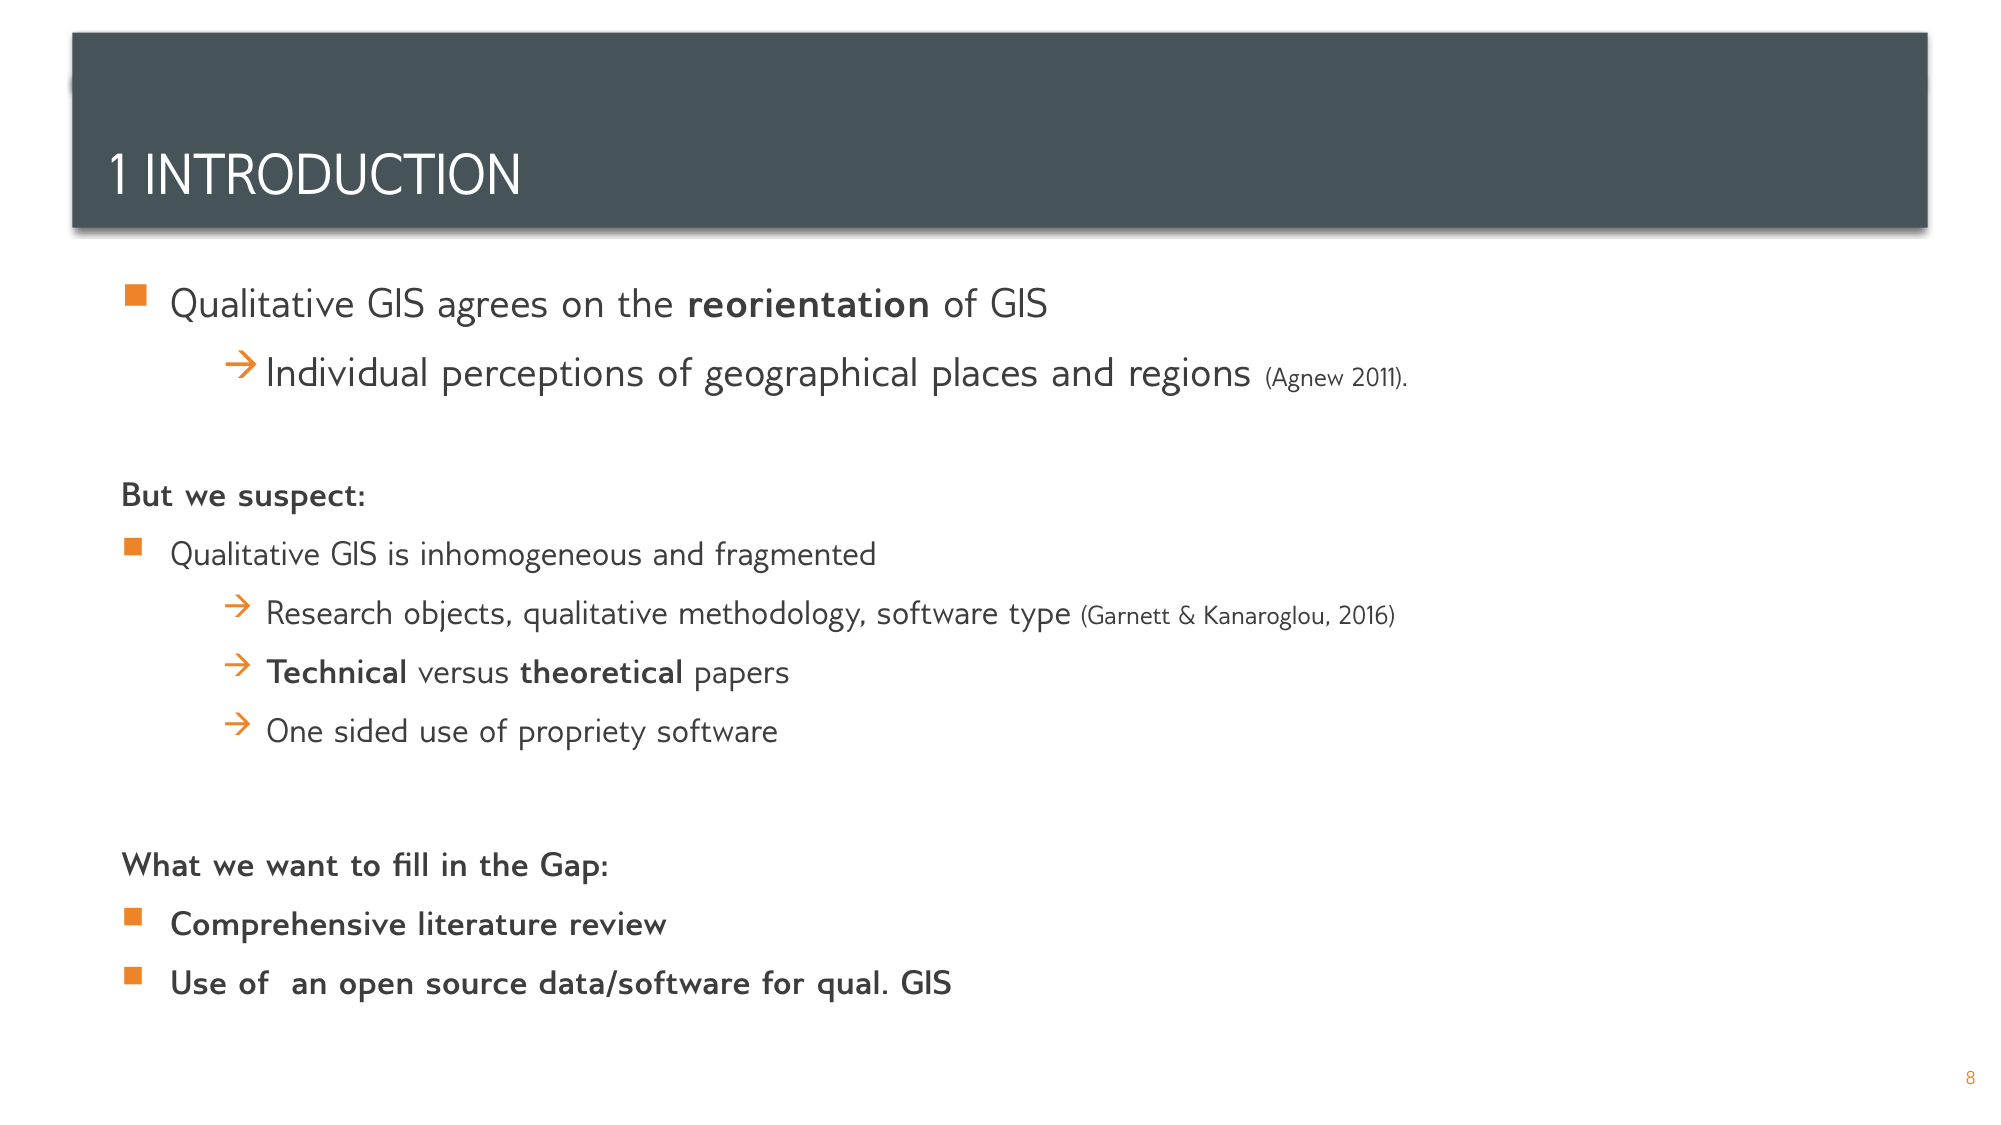

# 1 Introduction
Qualitative GIS agrees on the reorientation of GIS
Individual perceptions of geographical places and regions (Agnew 2011).

But we suspect:
Qualitative GIS is inhomogeneous and fragmented
Research objects, qualitative methodology, software type (Garnett & Kanaroglou, 2016)
Technical versus theoretical papers
One sided use of propriety software

What we want to fill in the Gap:
Comprehensive literature review
Use of  an open source data/software for qual. GIS

8